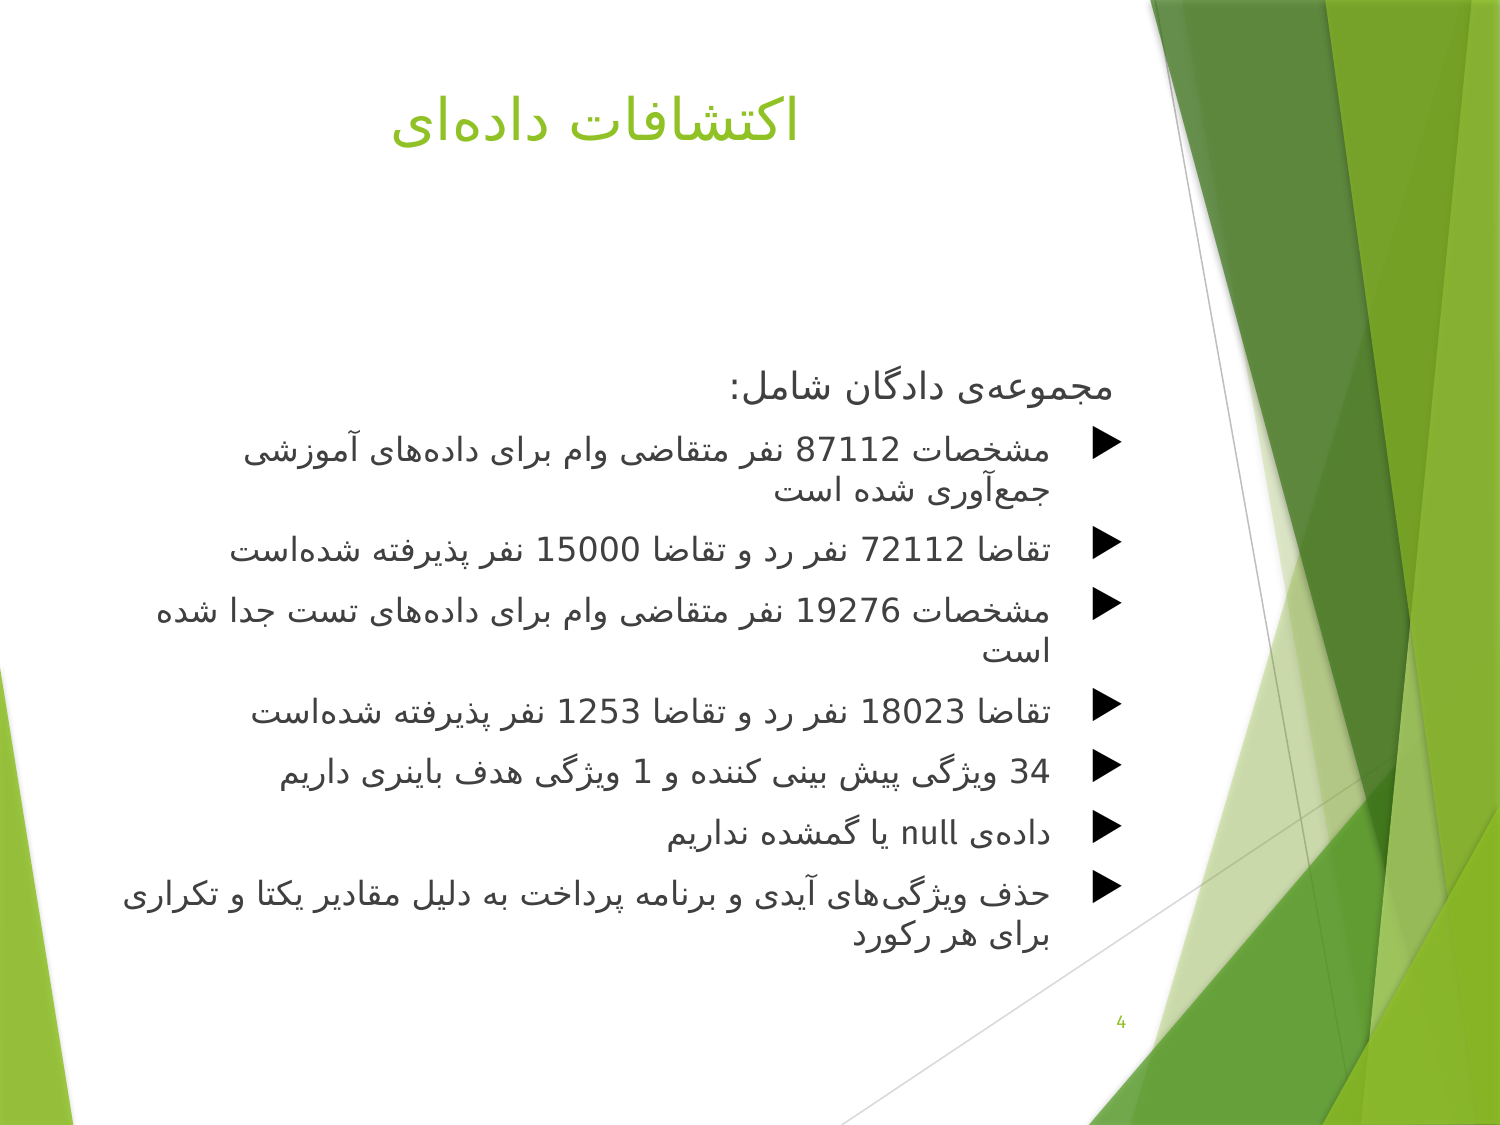

# اکتشافات داده‌ای
 مجموعه‌ی دادگان شامل:
مشخصات 87112 نفر متقاضی وام برای داده‌های آموزشی جمع‌آوری شده است
تقاضا 72112 نفر رد و تقاضا 15000 نفر پذیرفته شده‌است
مشخصات 19276 نفر متقاضی وام برای داده‌های تست جدا شده است
تقاضا 18023 نفر رد و تقاضا 1253 نفر پذیرفته شده‌است
34 ویژگی پیش بینی کننده و 1 ویژگی هدف باینری داریم
داده‌ی null یا گمشده نداریم
حذف ویژگی‌های آیدی و برنامه پرداخت به دلیل مقادیر یکتا و تکراری برای هر رکورد

4